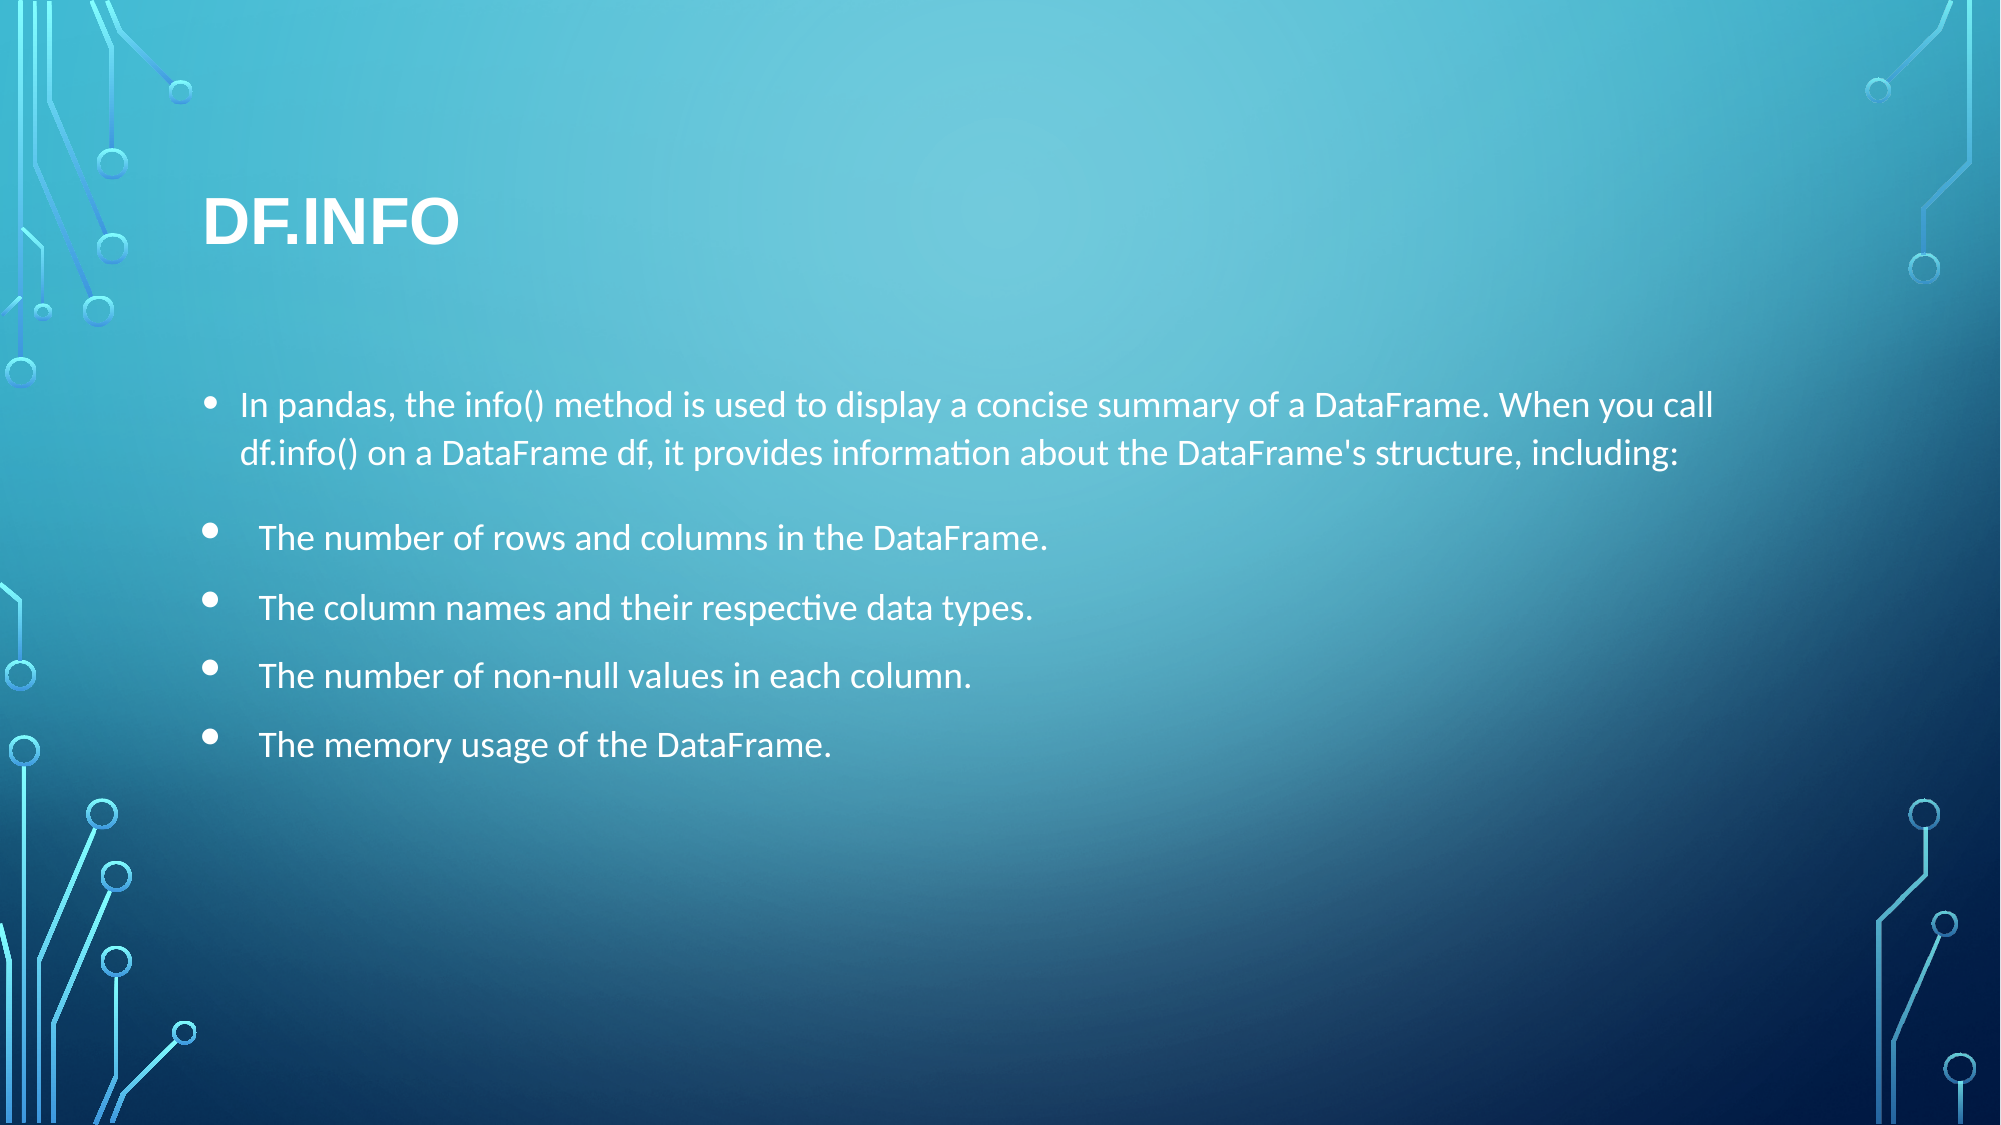

# Df.info
In pandas, the info() method is used to display a concise summary of a DataFrame. When you call df.info() on a DataFrame df, it provides information about the DataFrame's structure, including:
The number of rows and columns in the DataFrame.
The column names and their respective data types.
The number of non-null values in each column.
The memory usage of the DataFrame.